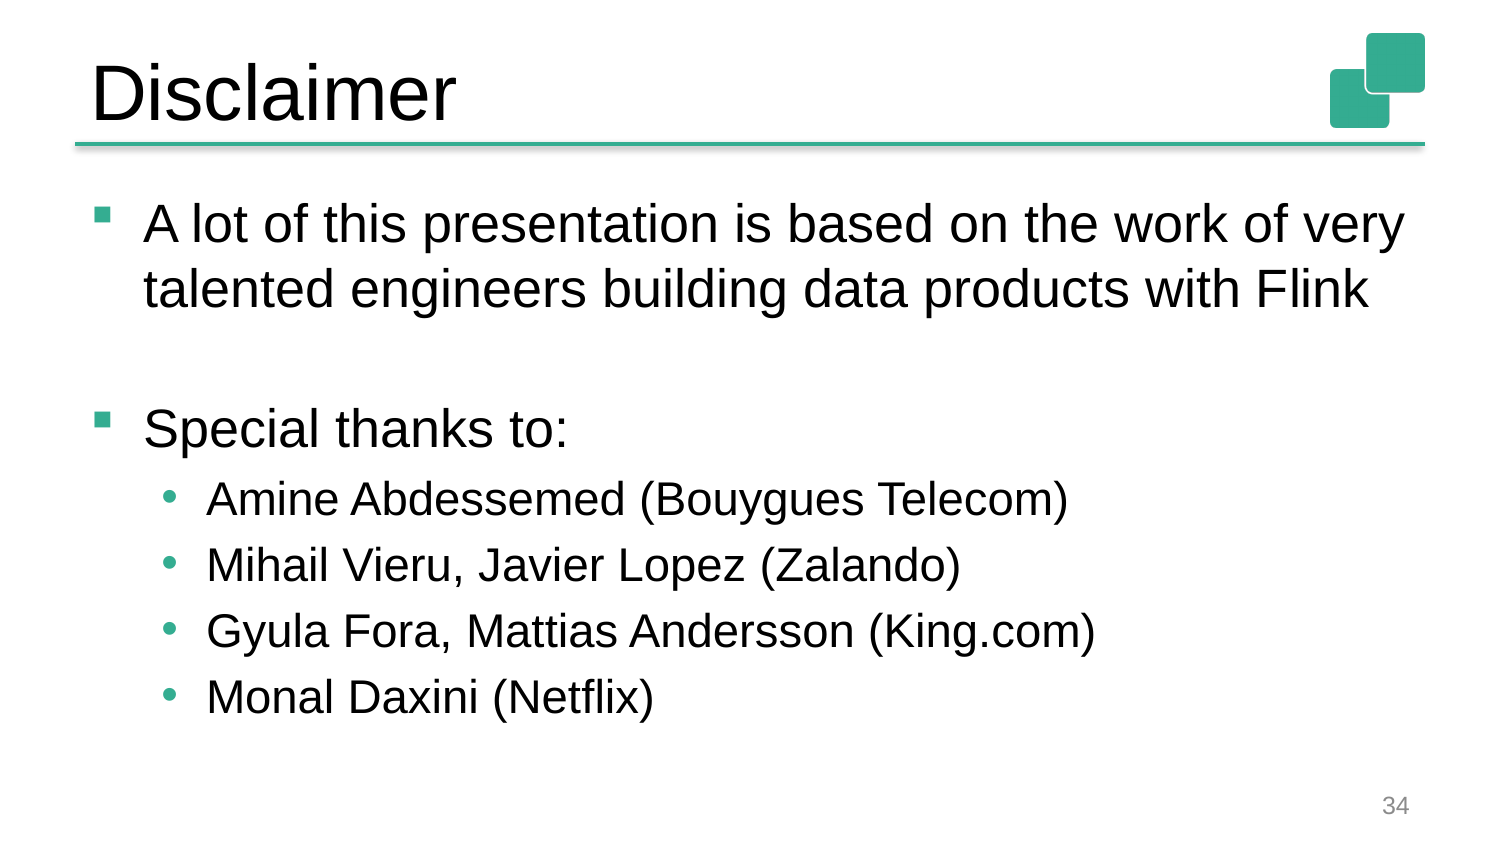

# Disclaimer
A lot of this presentation is based on the work of very talented engineers building data products with Flink

Special thanks to:
Amine Abdessemed (Bouygues Telecom)
Mihail Vieru, Javier Lopez (Zalando)
Gyula Fora, Mattias Andersson (King.com)
Monal Daxini (Netflix)

34